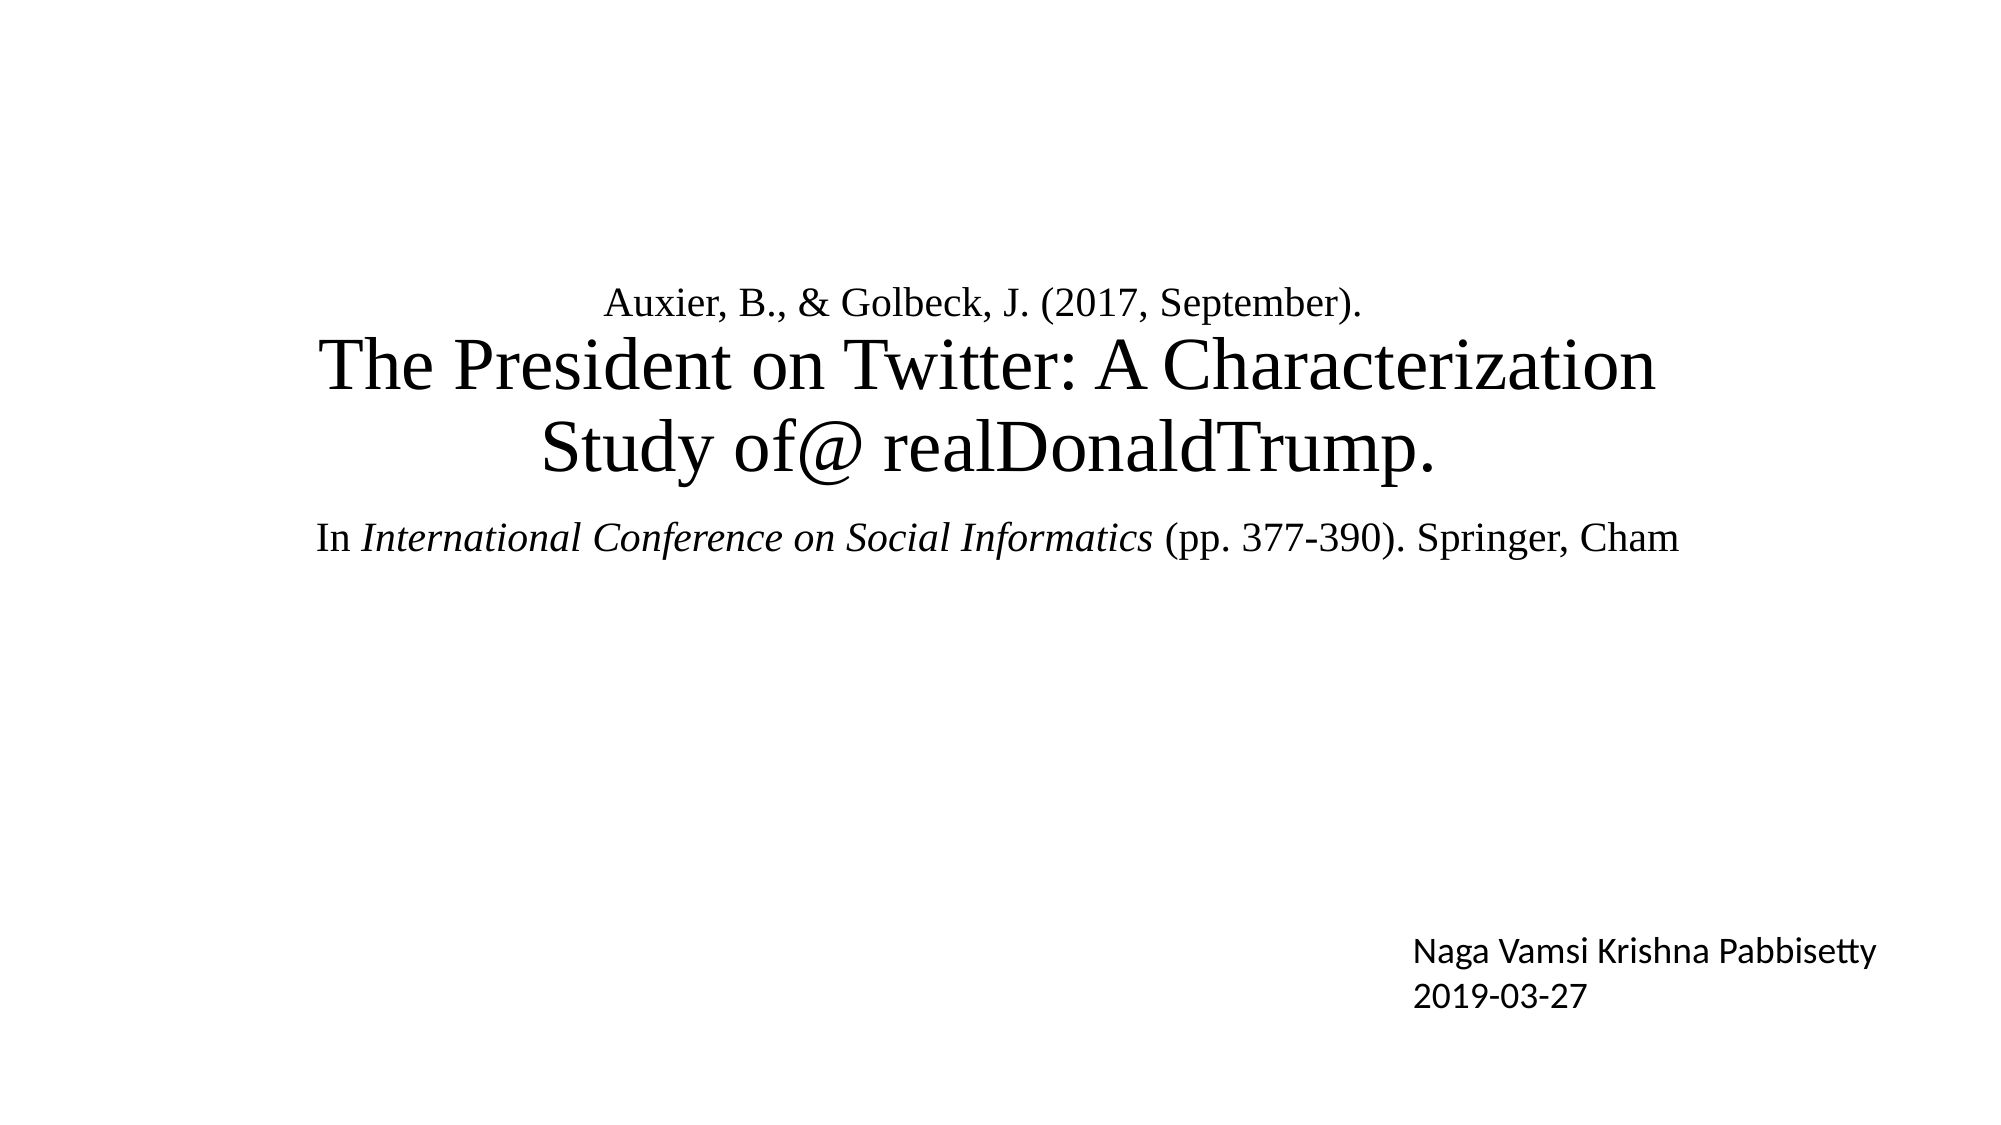

# Auxier, B., & Golbeck, J. (2017, September). The President on Twitter: A Characterization Study of@ realDonaldTrump. In International Conference on Social Informatics (pp. 377-390). Springer, Cham
Naga Vamsi Krishna Pabbisetty
2019-03-27